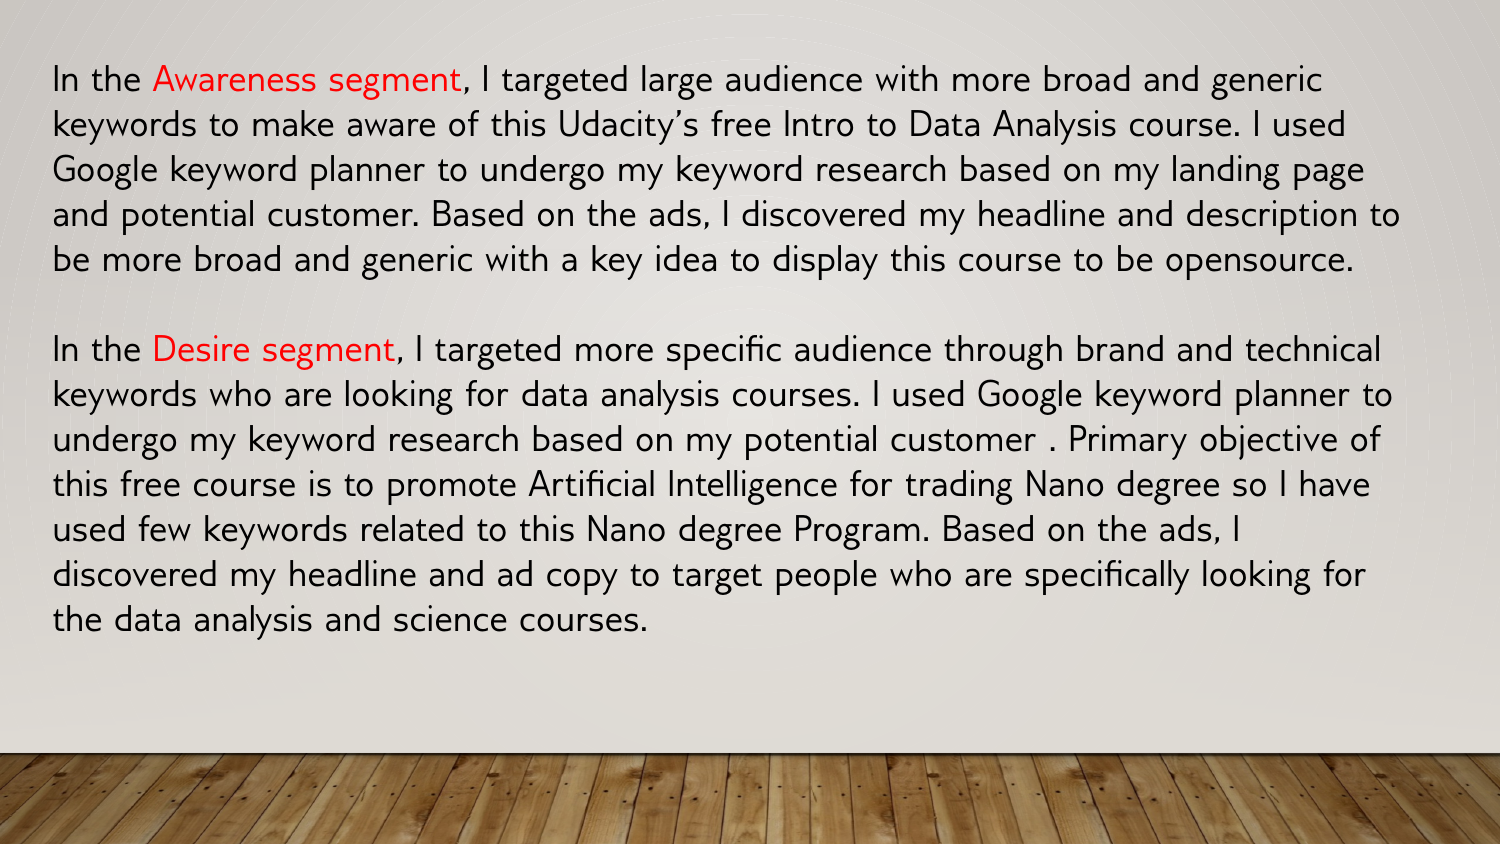

In the Awareness segment, I targeted large audience with more broad and generic keywords to make aware of this Udacity’s free Intro to Data Analysis course. I used Google keyword planner to undergo my keyword research based on my landing page and potential customer. Based on the ads, I discovered my headline and description to be more broad and generic with a key idea to display this course to be opensource.

In the Desire segment, I targeted more specific audience through brand and technical keywords who are looking for data analysis courses. I used Google keyword planner to undergo my keyword research based on my potential customer . Primary objective of this free course is to promote Artificial Intelligence for trading Nano degree so I have used few keywords related to this Nano degree Program. Based on the ads, I discovered my headline and ad copy to target people who are specifically looking for the data analysis and science courses.